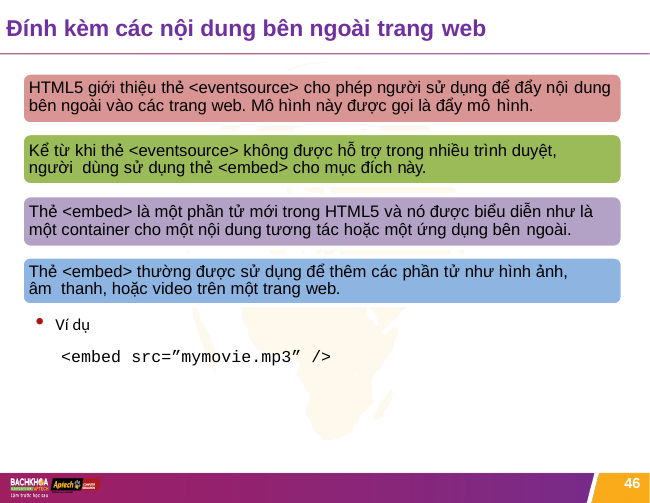

# Đính kèm các nội dung bên ngoài trang web

HTML5 giới thiệu thẻ <eventsource> cho phép người sử dụng để đẩy nội dung
bên ngoài vào các trang web. Mô hình này được gọi là đẩy mô hình.

Kể từ khi thẻ <eventsource> không được hỗ trợ trong nhiều trình duyệt, người  dùng sử dụng thẻ <embed> cho mục đích này.

Thẻ <embed> là một phần tử mới trong HTML5 và nó được biểu diễn như là một container cho một nội dung tương tác hoặc một ứng dụng bên ngoài.

Thẻ <embed> thường được sử dụng để thêm các phần tử như hình ảnh, âm  thanh, hoặc video trên một trang web.
Ví dụ
<embed src=”mymovie.mp3” />

46